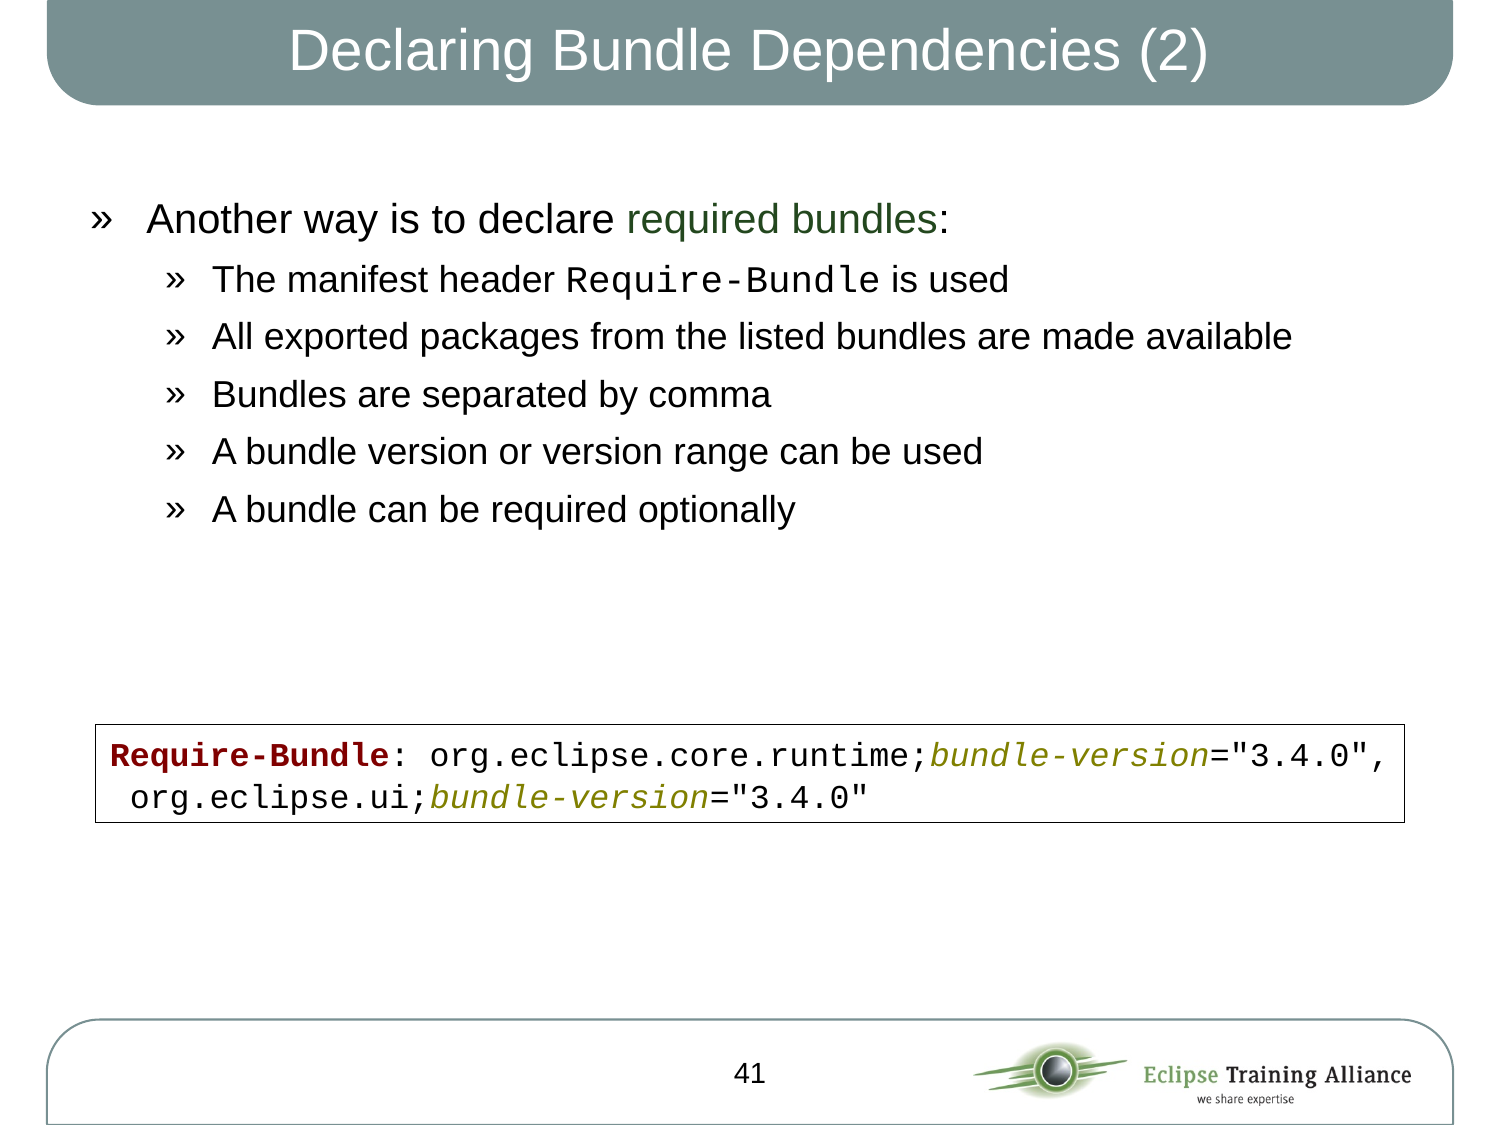

# Declaring Bundle Dependencies (2)
Another way is to declare required bundles:
The manifest header Require-Bundle is used
All exported packages from the listed bundles are made available
Bundles are separated by comma
A bundle version or version range can be used
A bundle can be required optionally
Require-Bundle: org.eclipse.core.runtime;bundle-version="3.4.0",
 org.eclipse.ui;bundle-version="3.4.0"